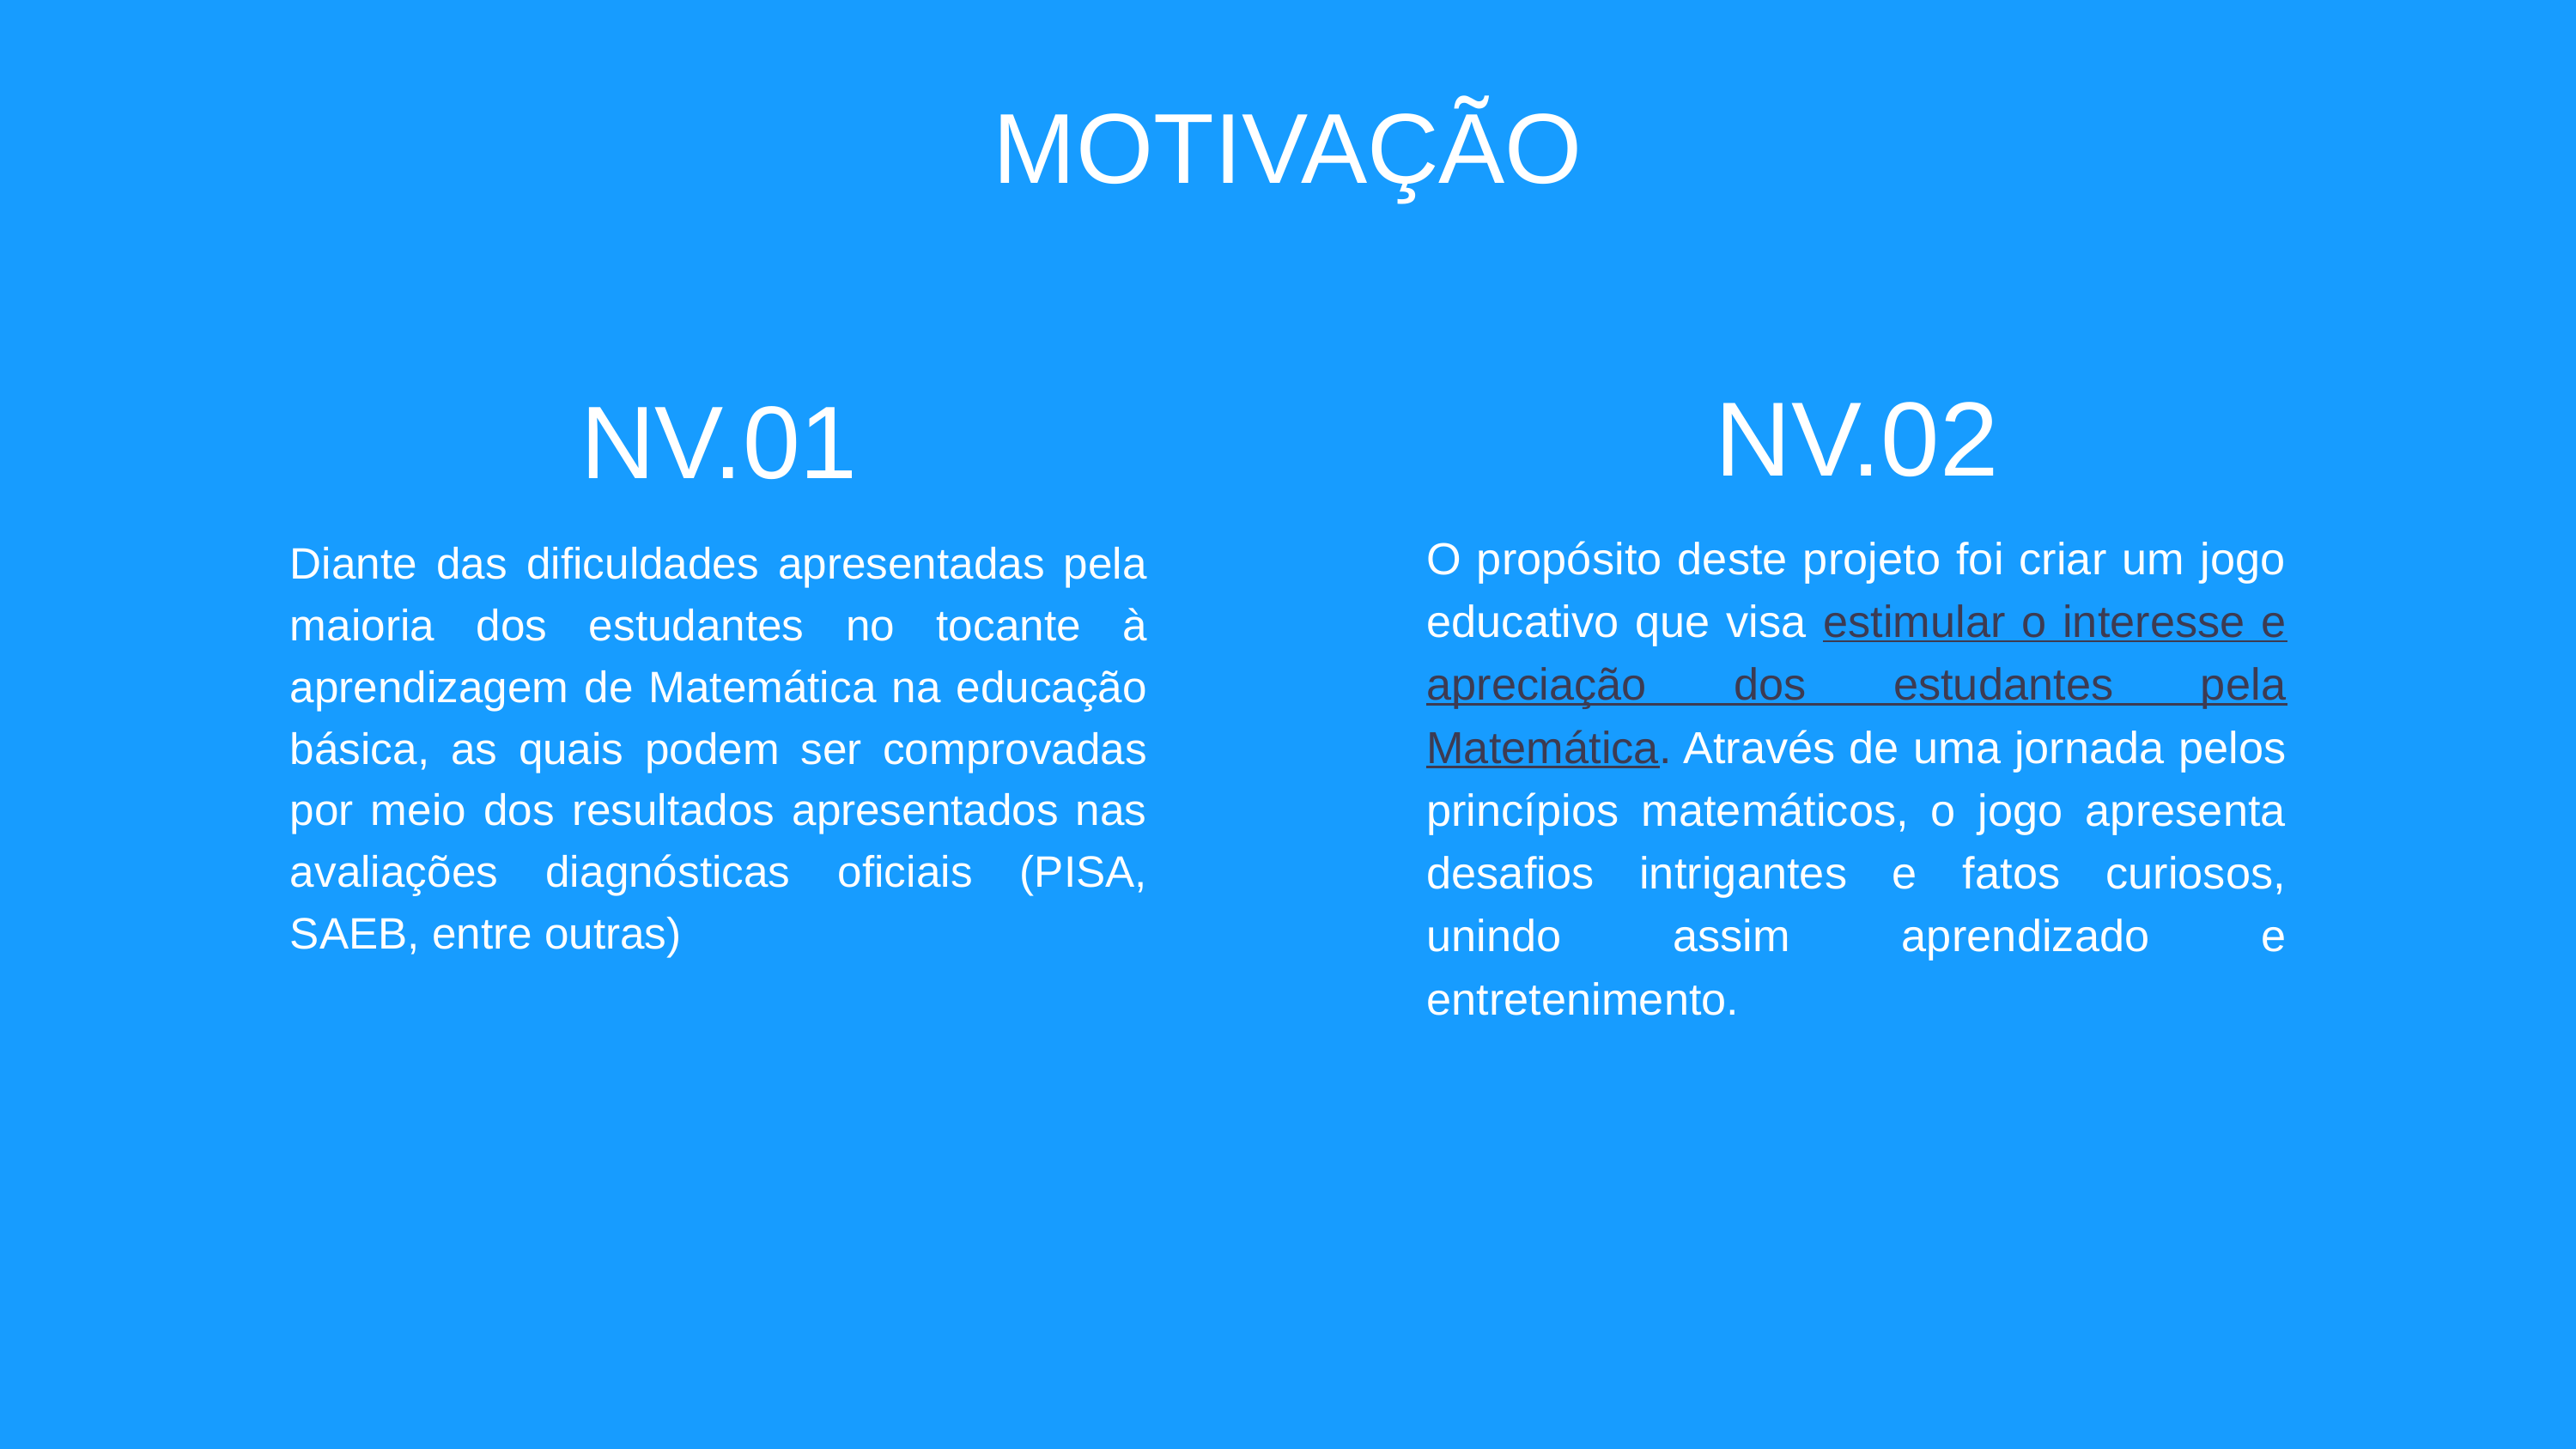

MOTIVAÇÃO
NV.02
NV.01

O propósito deste projeto foi criar um jogo educativo que visa estimular o interesse e apreciação dos estudantes pela Matemática. Através de uma jornada pelos princípios matemáticos, o jogo apresenta desafios intrigantes e fatos curiosos, unindo assim aprendizado e entretenimento.
Diante das dificuldades apresentadas pela maioria dos estudantes no tocante à aprendizagem de Matemática na educação básica, as quais podem ser comprovadas por meio dos resultados apresentados nas avaliações diagnósticas oficiais (PISA, SAEB, entre outras)